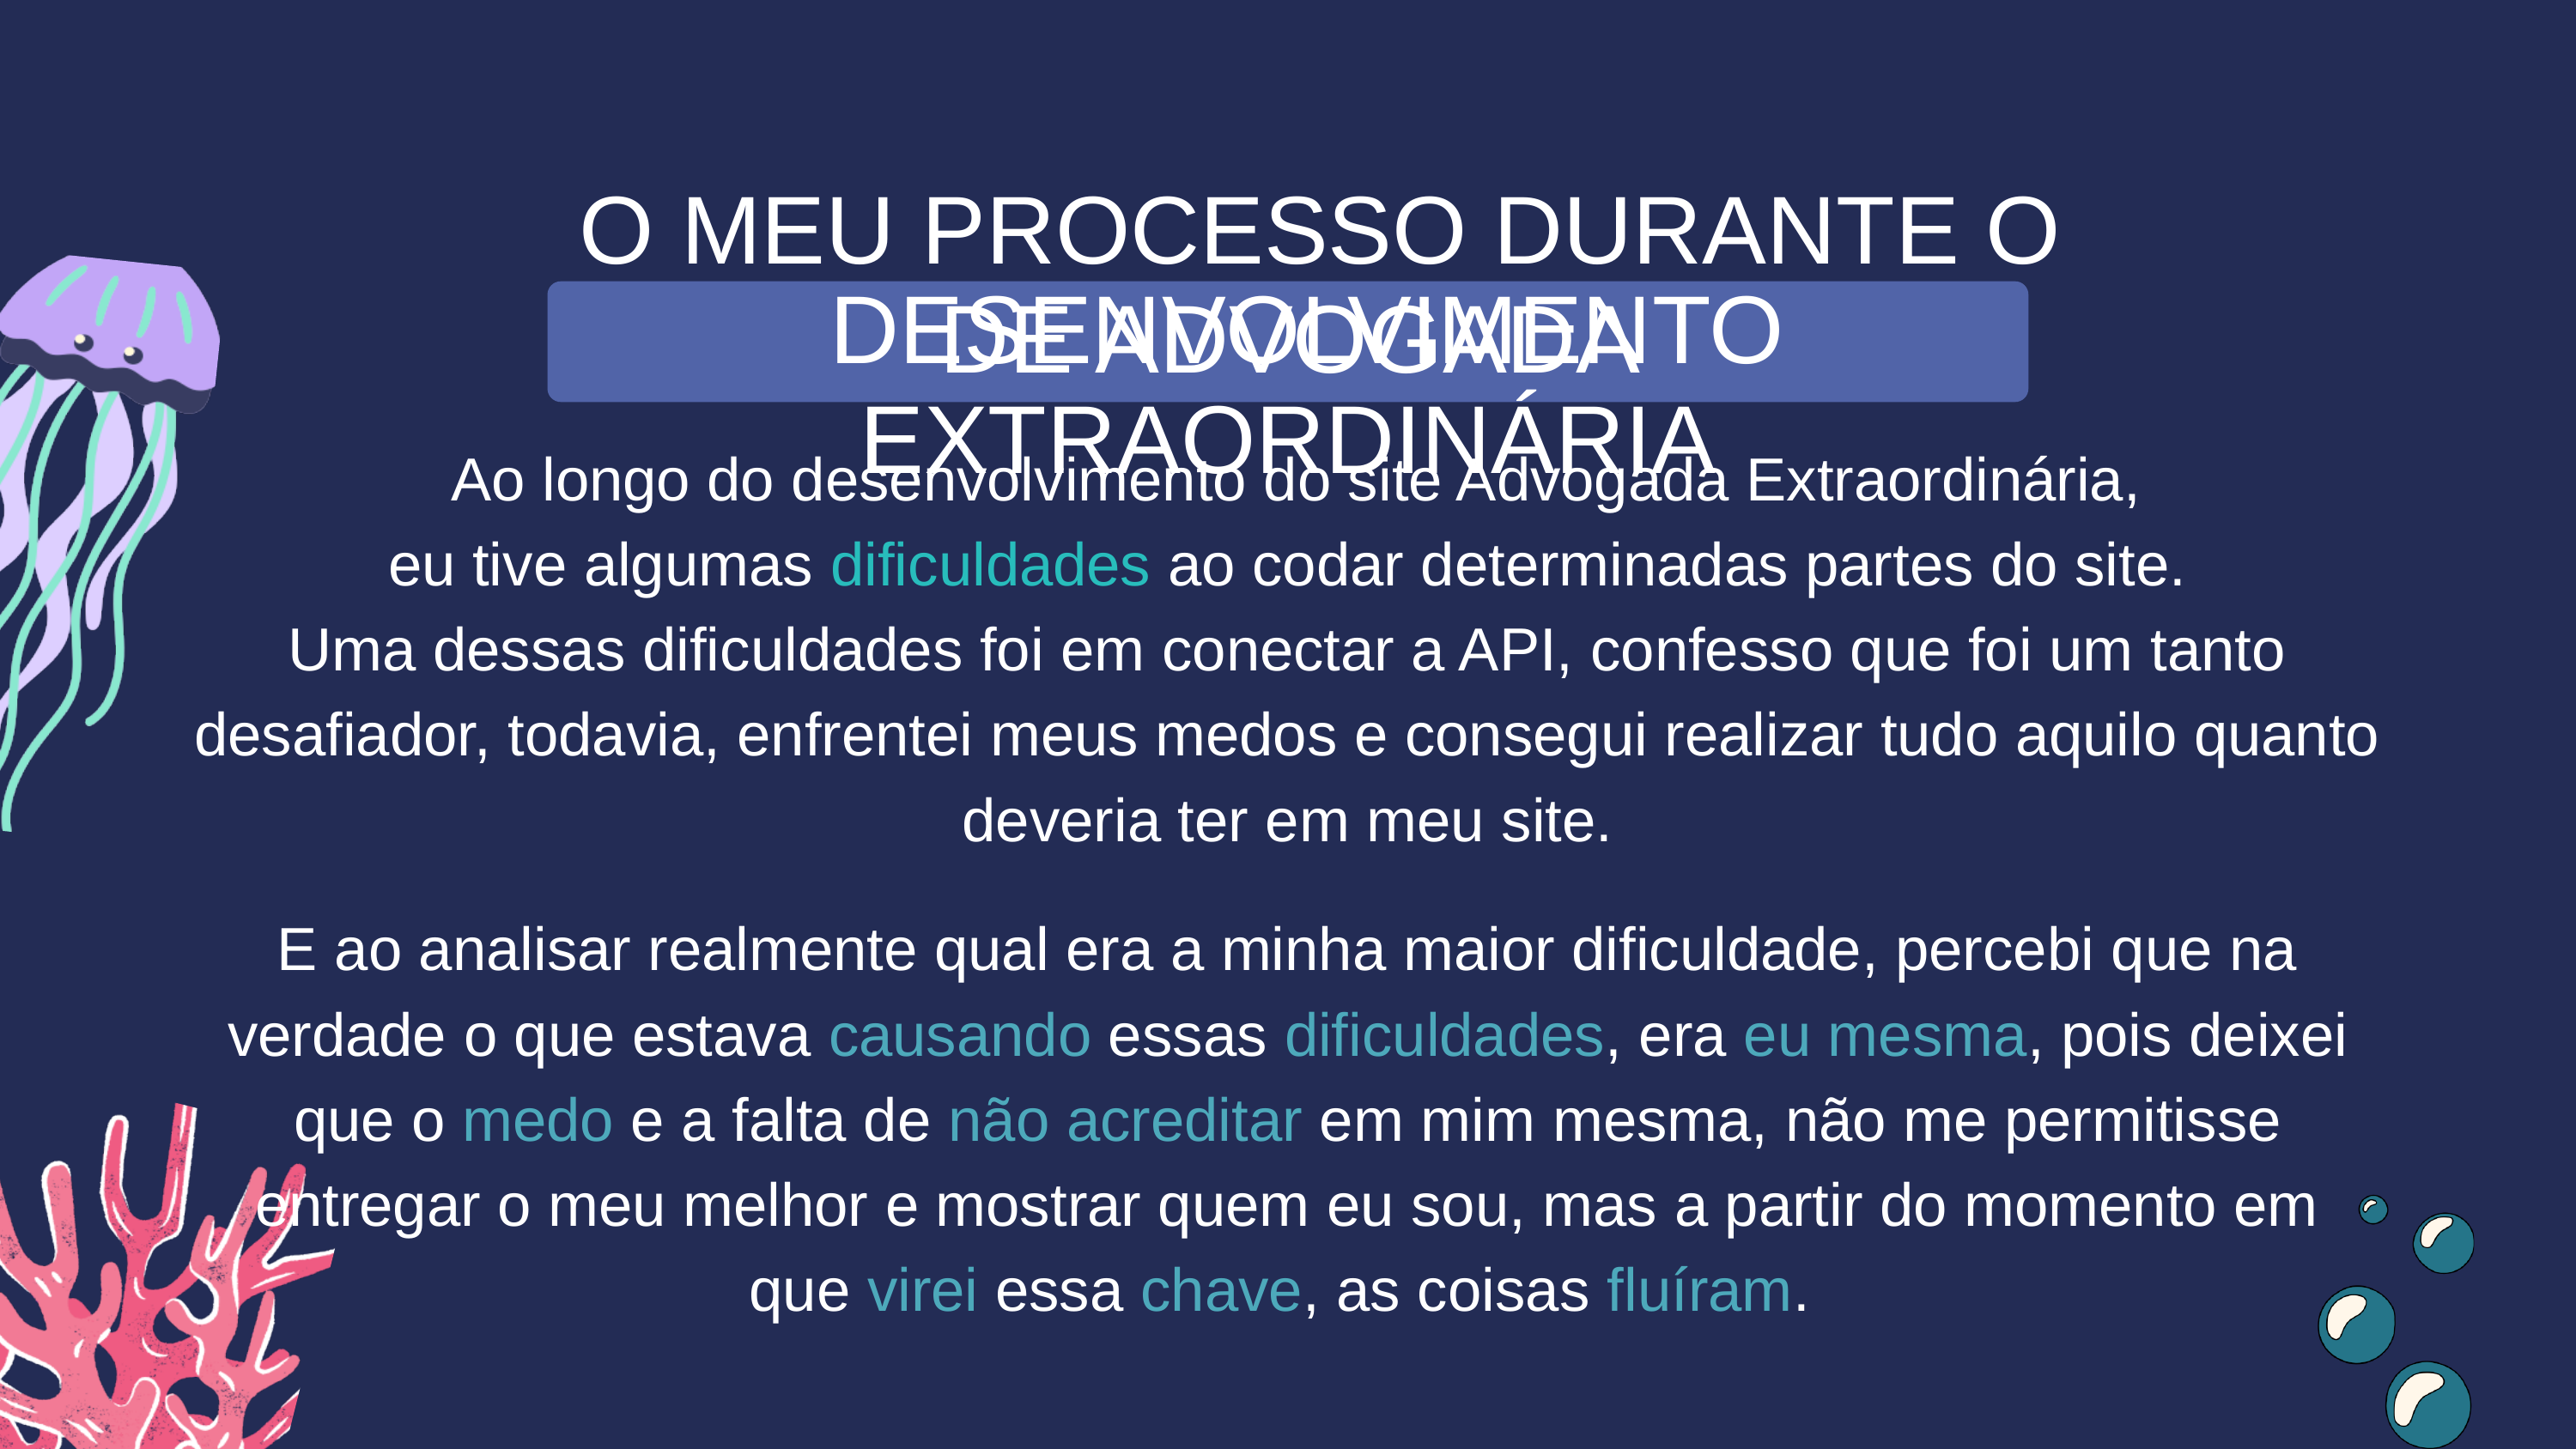

O MEU PROCESSO DURANTE O DESENVOLVIMENTO

DE ADVOGADA EXTRAORDINÁRIA
 Ao longo do desenvolvimento do site Advogada Extraordinária,
eu tive algumas dificuldades ao codar determinadas partes do site.
Uma dessas dificuldades foi em conectar a API, confesso que foi um tanto desafiador, todavia, enfrentei meus medos e consegui realizar tudo aquilo quanto deveria ter em meu site.
E ao analisar realmente qual era a minha maior dificuldade, percebi que na verdade o que estava causando essas dificuldades, era eu mesma, pois deixei que o medo e a falta de não acreditar em mim mesma, não me permitisse entregar o meu melhor e mostrar quem eu sou, mas a partir do momento em que virei essa chave, as coisas fluíram.